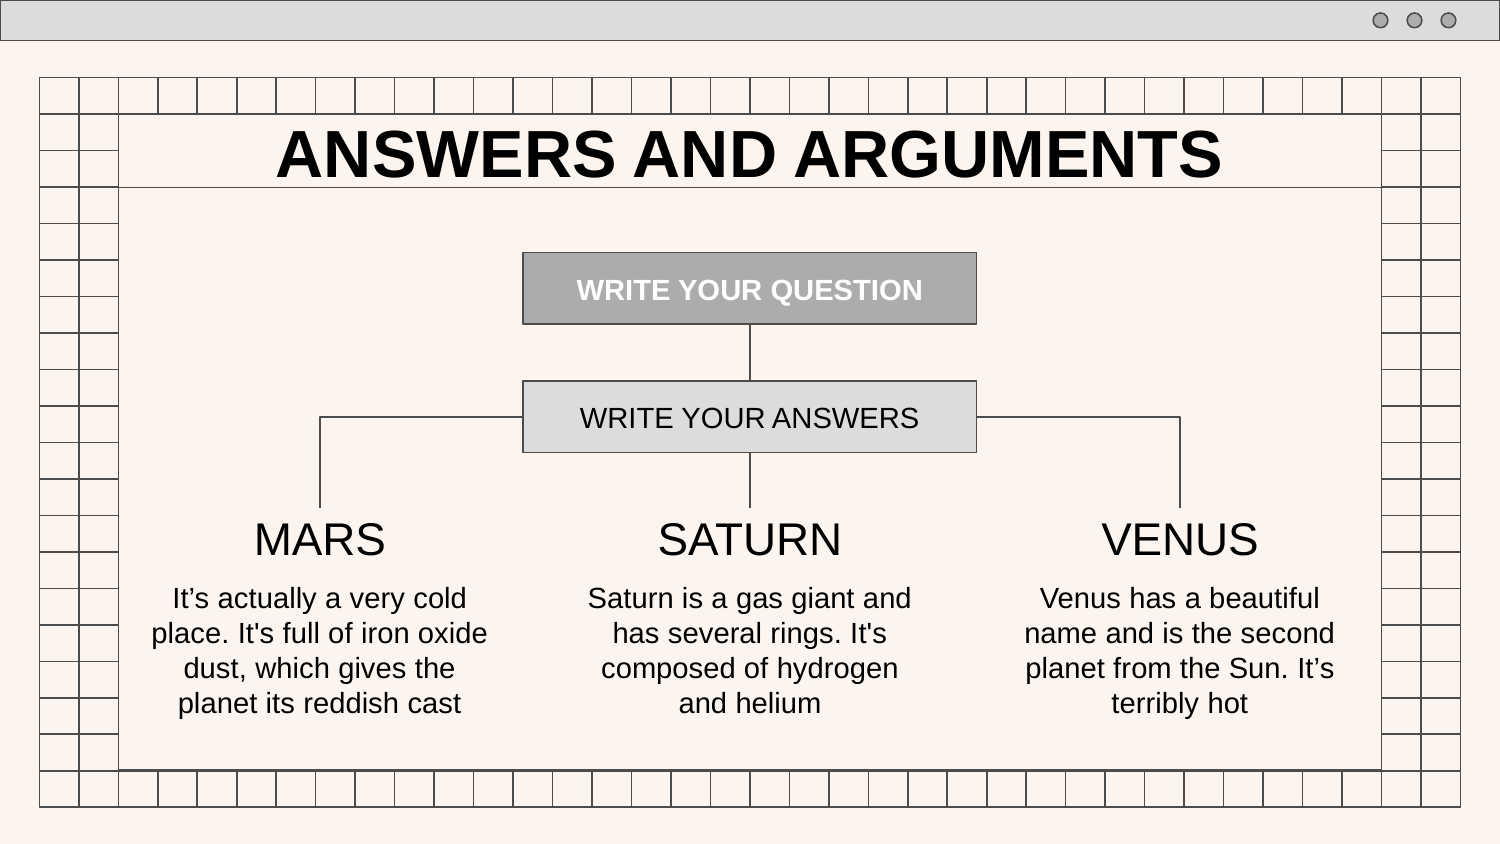

# ANSWERS AND ARGUMENTS
WRITE YOUR QUESTION
WRITE YOUR ANSWERS
MARS
SATURN
VENUS
It’s actually a very cold place. It's full of iron oxide dust, which gives the planet its reddish cast
Saturn is a gas giant and has several rings. It's composed of hydrogen and helium
Venus has a beautiful name and is the second planet from the Sun. It’s terribly hot